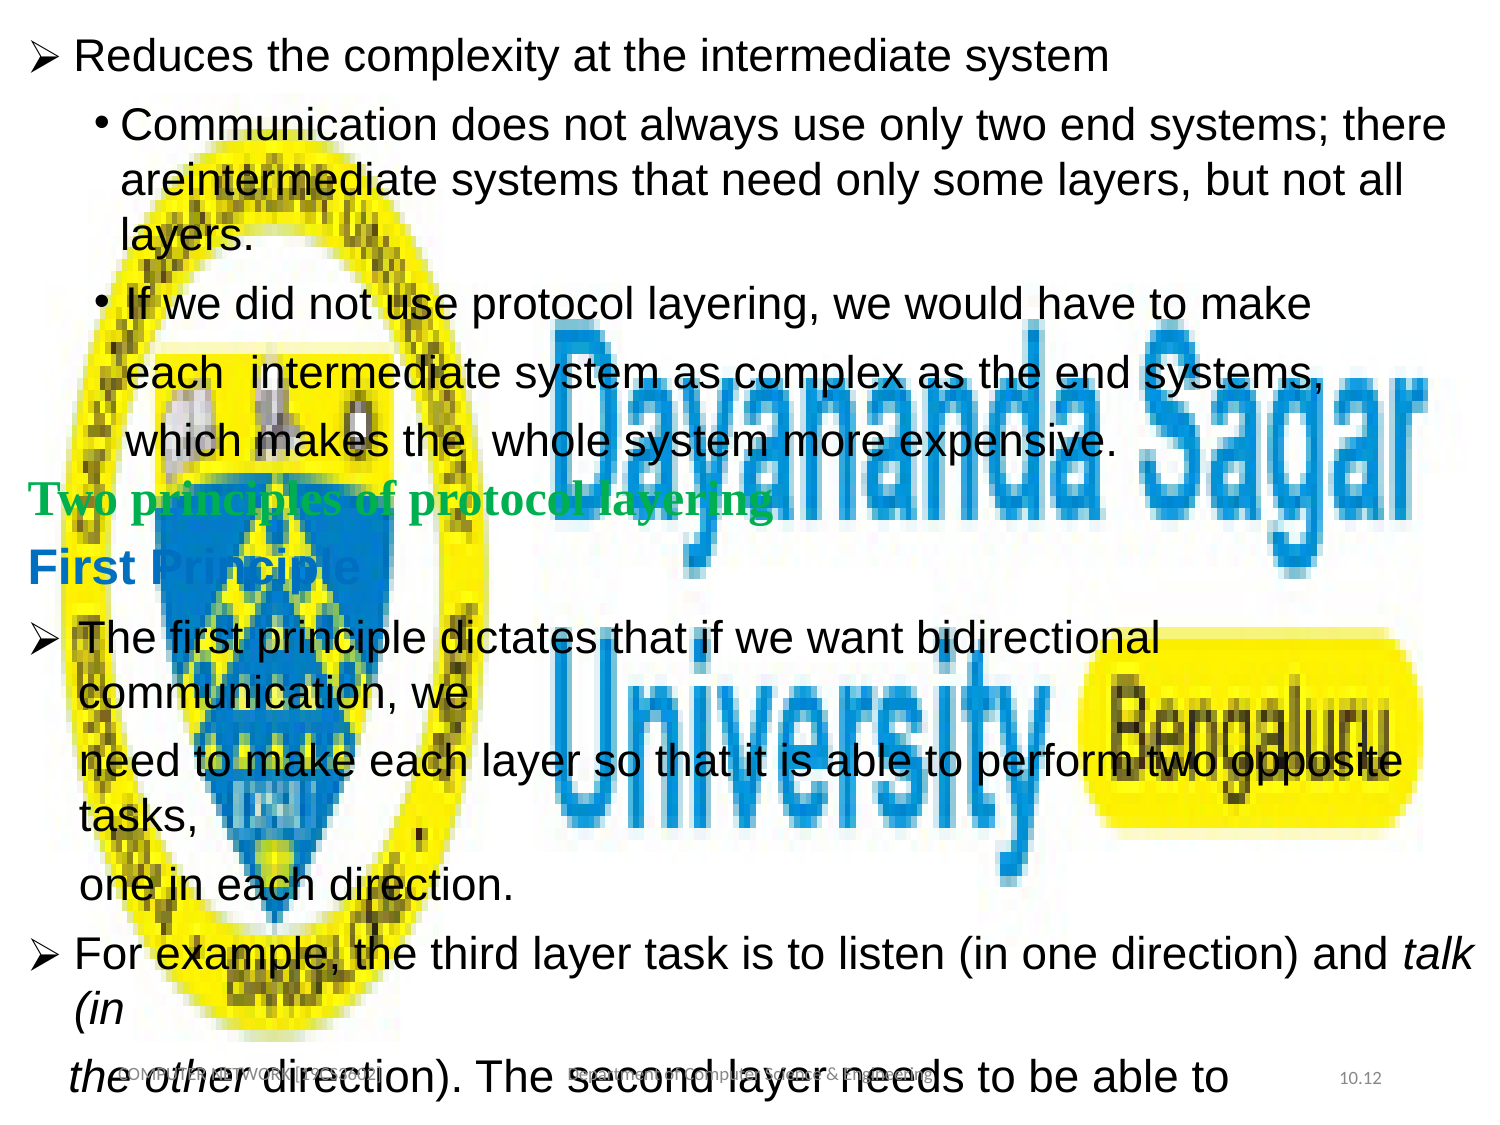

Reduces the complexity at the intermediate system
Communication does not always use only two end systems; there areintermediate systems that need only some layers, but not all layers.
If we did not use protocol layering, we would have to make each  intermediate system as complex as the end systems, which makes the  whole system more expensive.
Two principles of protocol layering
First Principle
The first principle dictates that if we want bidirectional communication, we
need to make each layer so that it is able to perform two opposite tasks,
one in each direction.
For example, the third layer task is to listen (in one direction) and talk (in
the other direction). The second layer needs to be able to encrypt and  decrypt. The first layer needs to send and receive mail.
COMPUTER NETWORK [19CS3602]
Department of Computer Science & Engineering
10.12